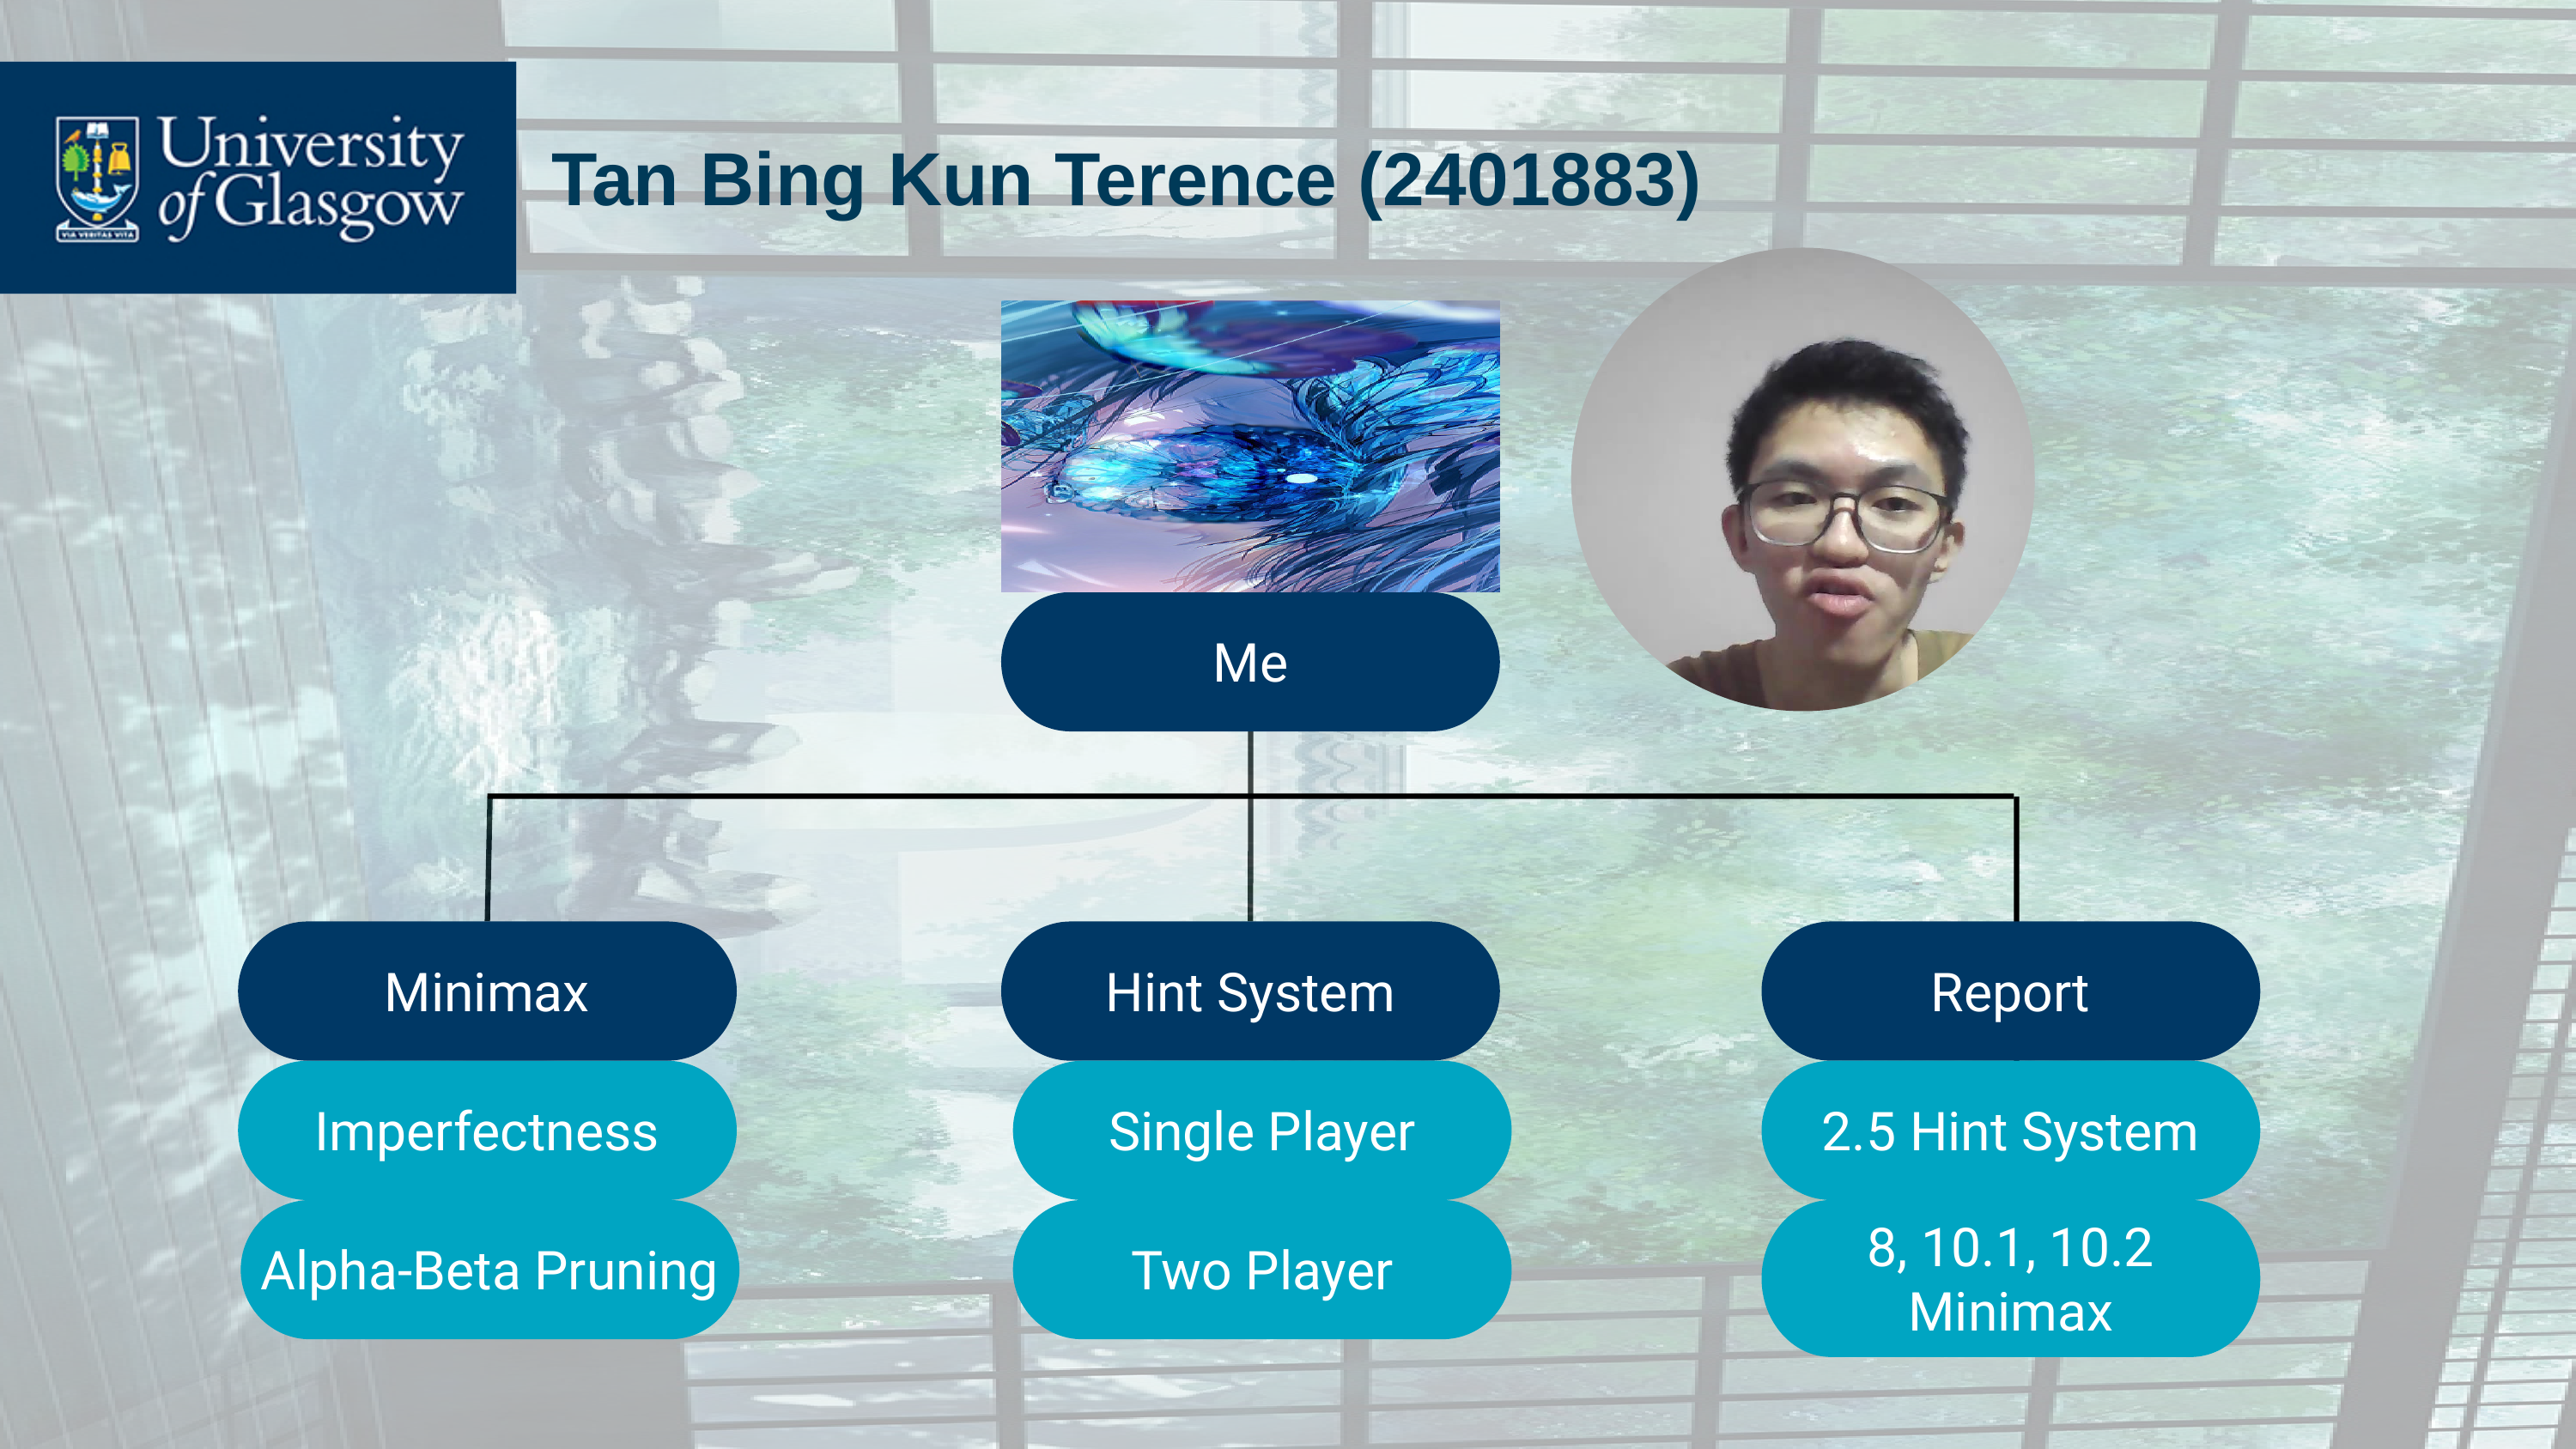

Tan Bing Kun Terence (2401883)

Me

Minimax

Hint System

Report

Imperfectness

Single Player

2.5 Hint System

Alpha-Beta Pruning

Two Player

8, 10.1, 10.2 Minimax